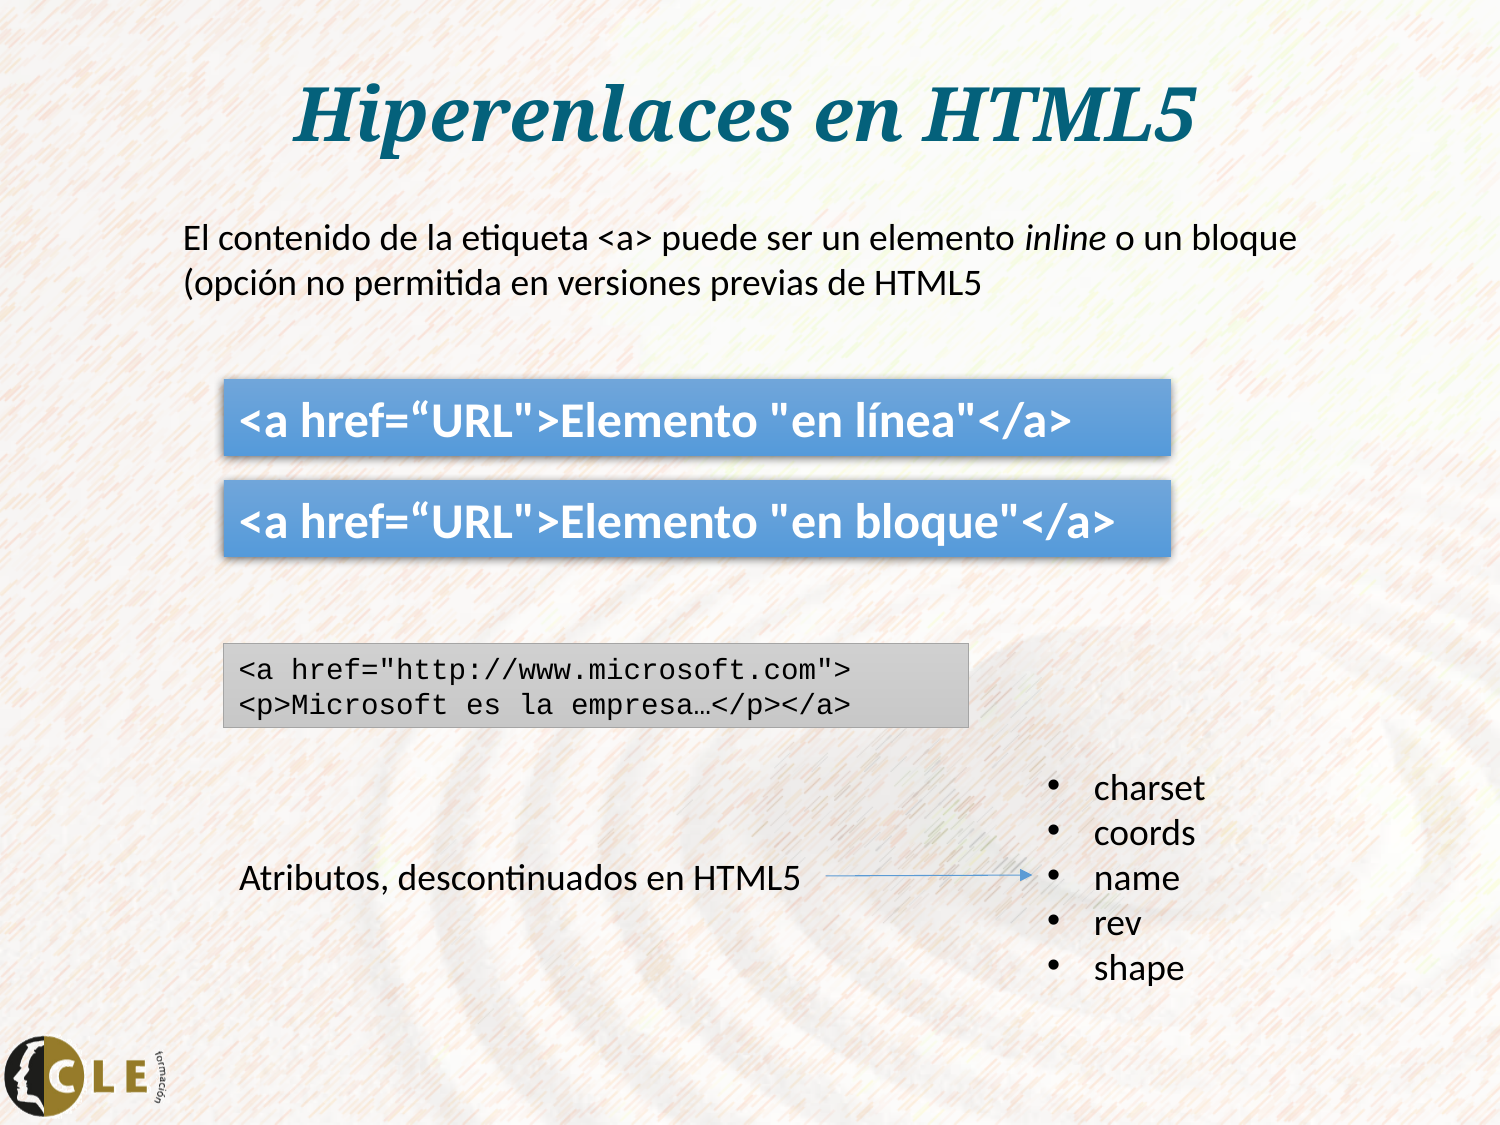

# Hiperenlaces en HTML5
El contenido de la etiqueta <a> puede ser un elemento inline o un bloque (opción no permitida en versiones previas de HTML5
<a href=“URL">Elemento "en línea"</a>
<a href=“URL">Elemento "en bloque"</a>
<a href="http://www.microsoft.com">
<p>Microsoft es la empresa…</p></a>
charset
coords
name
rev
shape
Atributos, descontinuados en HTML5